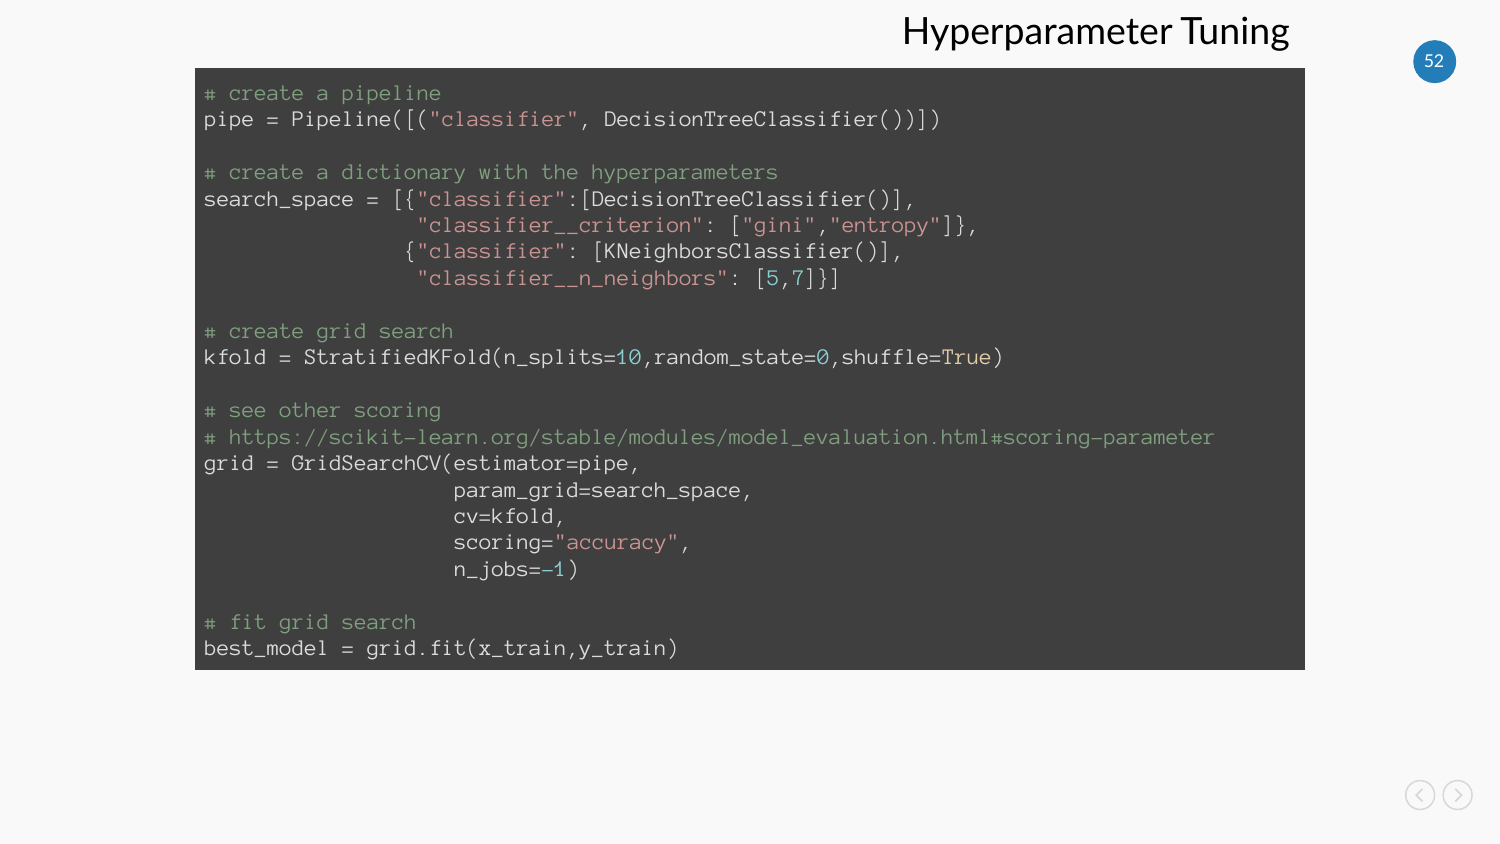

Hyperparameter Tuning
| # create a pipeline pipe = Pipeline([("classifier", DecisionTreeClassifier())]) # create a dictionary with the hyperparameters search\_space = [{"classifier":[DecisionTreeClassifier()], "classifier\_\_criterion": ["gini","entropy"]}, {"classifier": [KNeighborsClassifier()], "classifier\_\_n\_neighbors": [5,7]}] # create grid search kfold = StratifiedKFold(n\_splits=10,random\_state=0,shuffle=True) # see other scoring # https://scikit-learn.org/stable/modules/model\_evaluation.html#scoring-parameter grid = GridSearchCV(estimator=pipe, param\_grid=search\_space, cv=kfold, scoring="accuracy", n\_jobs=-1) # fit grid search best\_model = grid.fit(x\_train,y\_train) |
| --- |